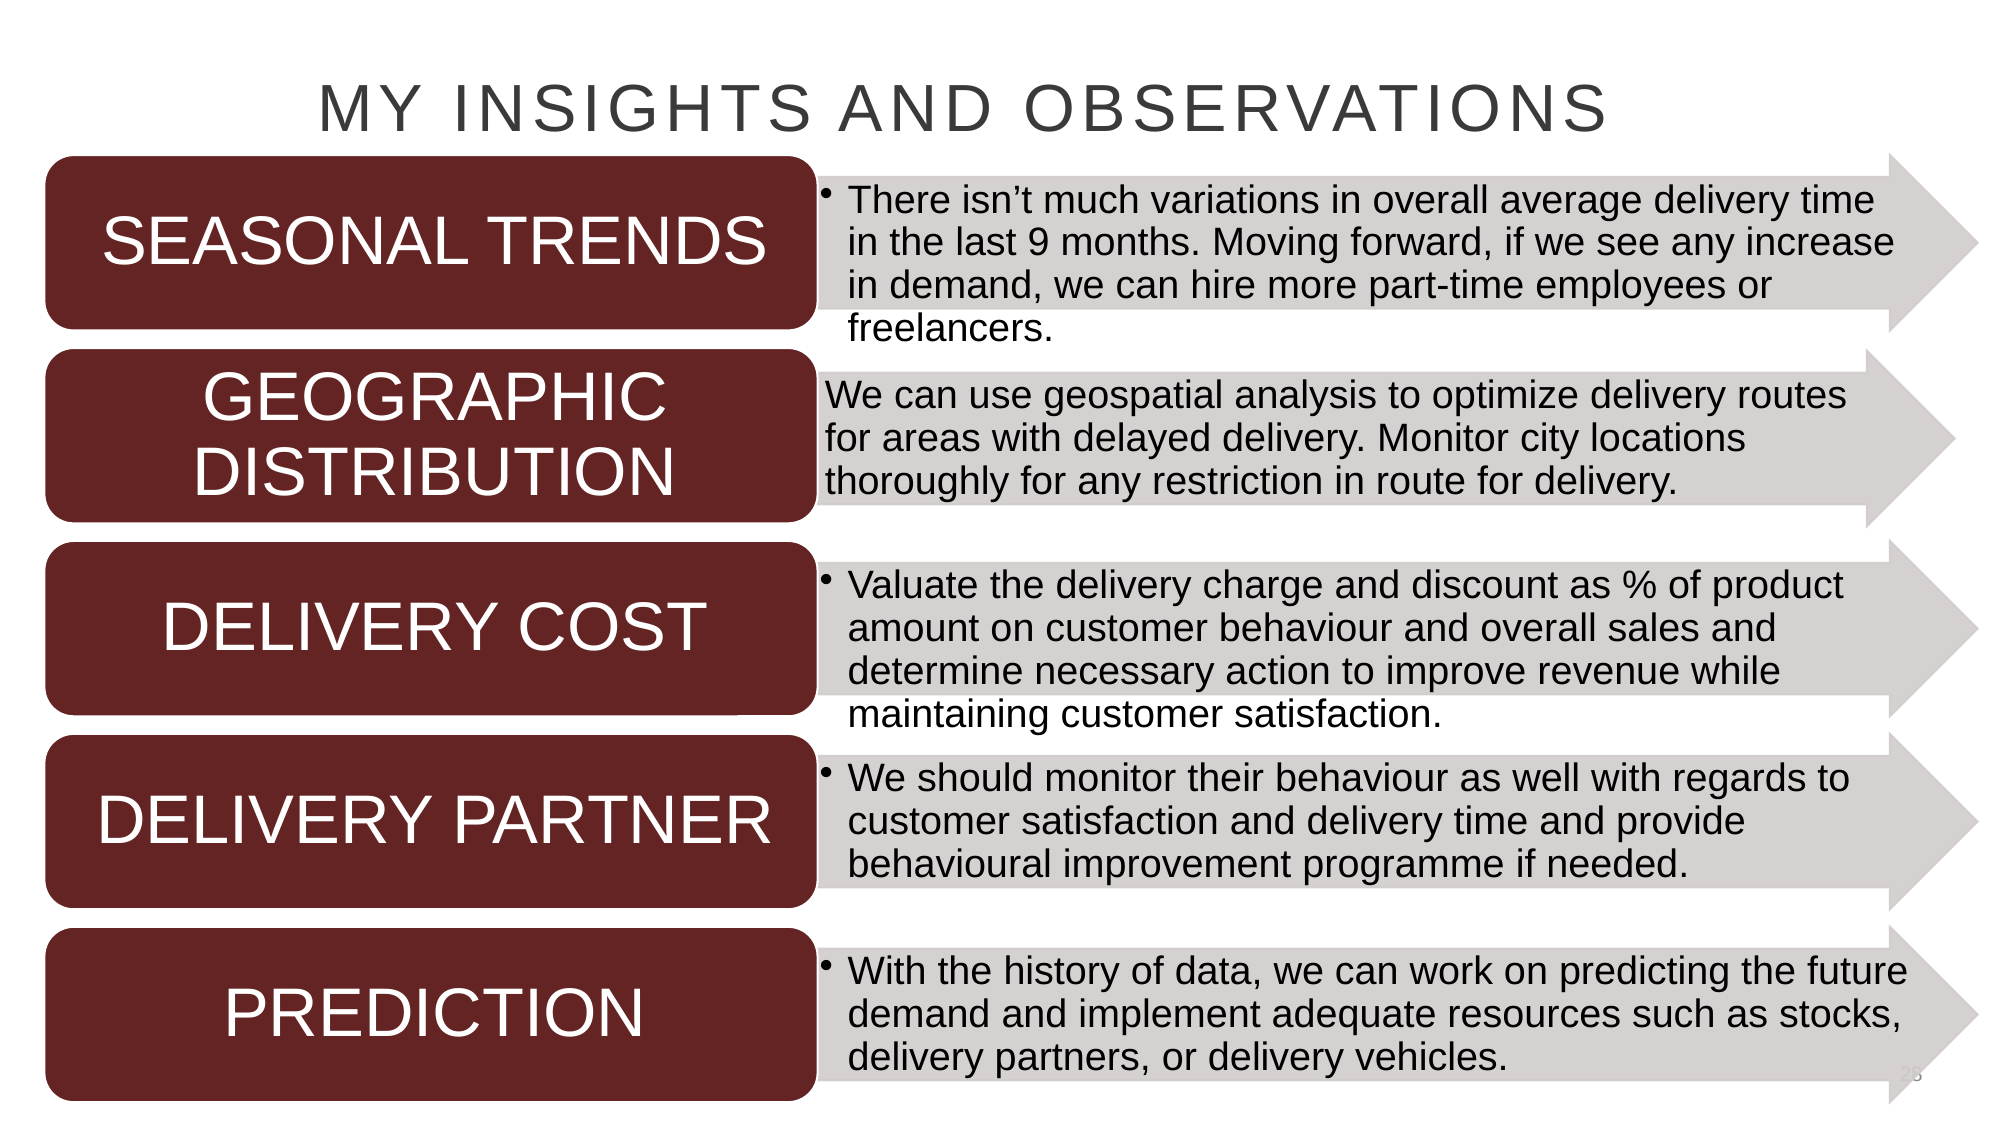

# MY INSIGHTS AND OBSERVATIONS
There isn’t much variations in overall average delivery time in the last 9 months. Moving forward, if we see any increase in demand, we can hire more part-time employees or freelancers.
SEASONAL TRENDS
We can use geospatial analysis to optimize delivery routes for areas with delayed delivery. Monitor city locations thoroughly for any restriction in route for delivery.
GEOGRAPHIC DISTRIBUTION
Valuate the delivery charge and discount as % of product amount on customer behaviour and overall sales and determine necessary action to improve revenue while maintaining customer satisfaction.
DELIVERY COST
We should monitor their behaviour as well with regards to customer satisfaction and delivery time and provide behavioural improvement programme if needed.
DELIVERY PARTNER
With the history of data, we can work on predicting the future demand and implement adequate resources such as stocks, delivery partners, or delivery vehicles.
PREDICTION
28